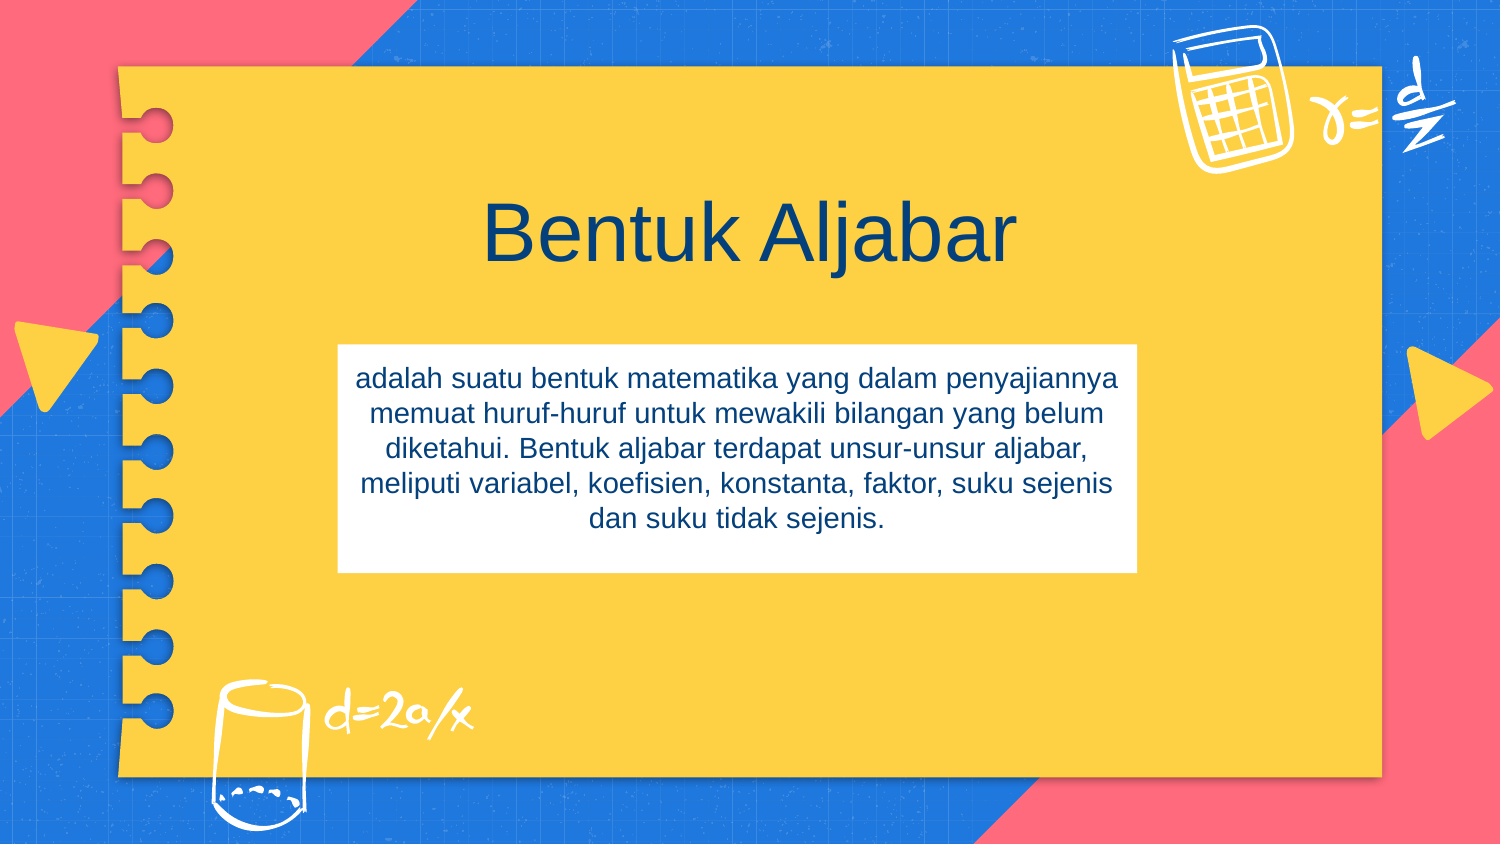

# Bentuk Aljabar

adalah suatu bentuk matematika yang dalam penyajiannya memuat huruf-huruf untuk mewakili bilangan yang belum diketahui. Bentuk aljabar terdapat unsur-unsur aljabar, meliputi variabel, koefisien, konstanta, faktor, suku sejenis dan suku tidak sejenis.